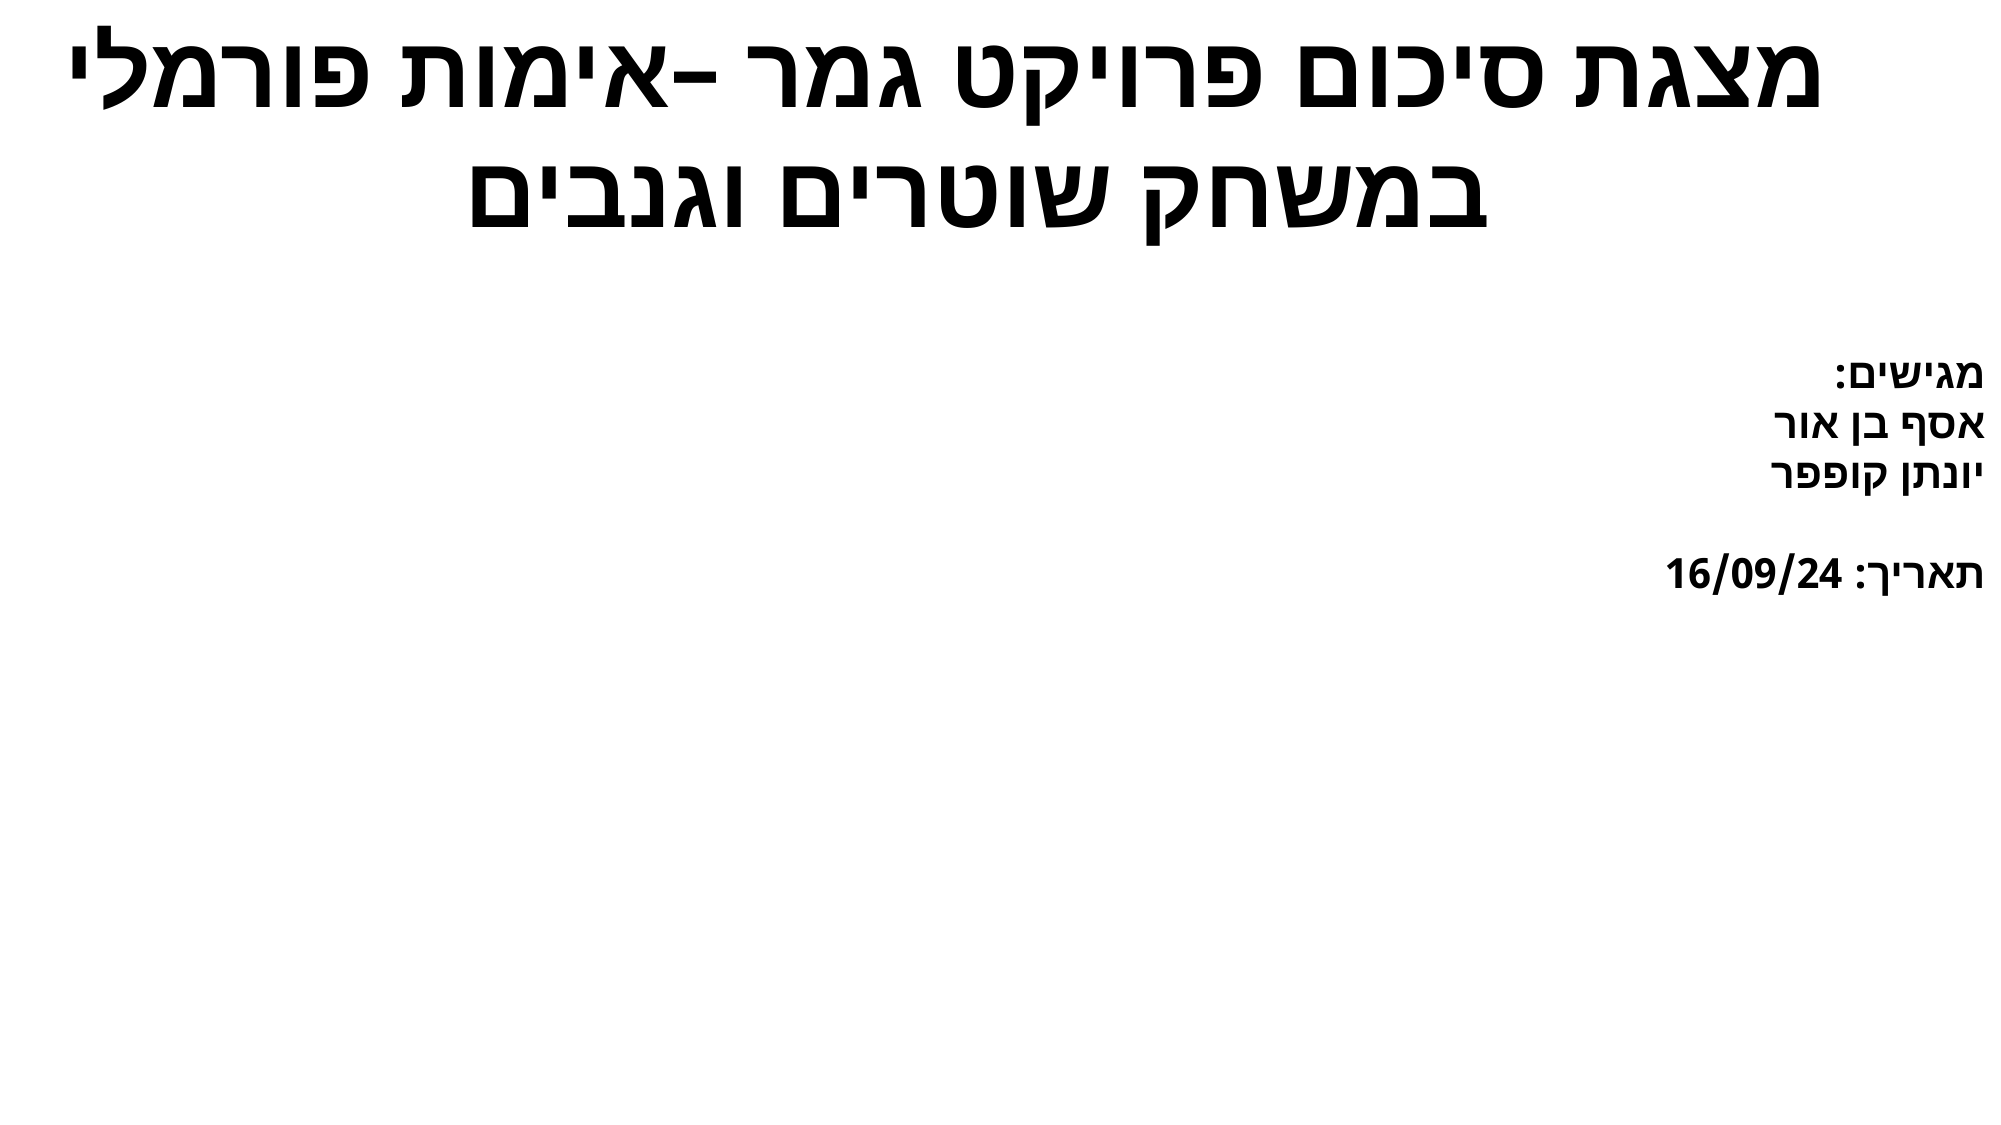

מצגת סיכום פרויקט גמר –אימות פורמלי
                   במשחק שוטרים וגנבים

מגישים:
אסף בן אור
יונתן קופפר

תאריך: 16/09/24